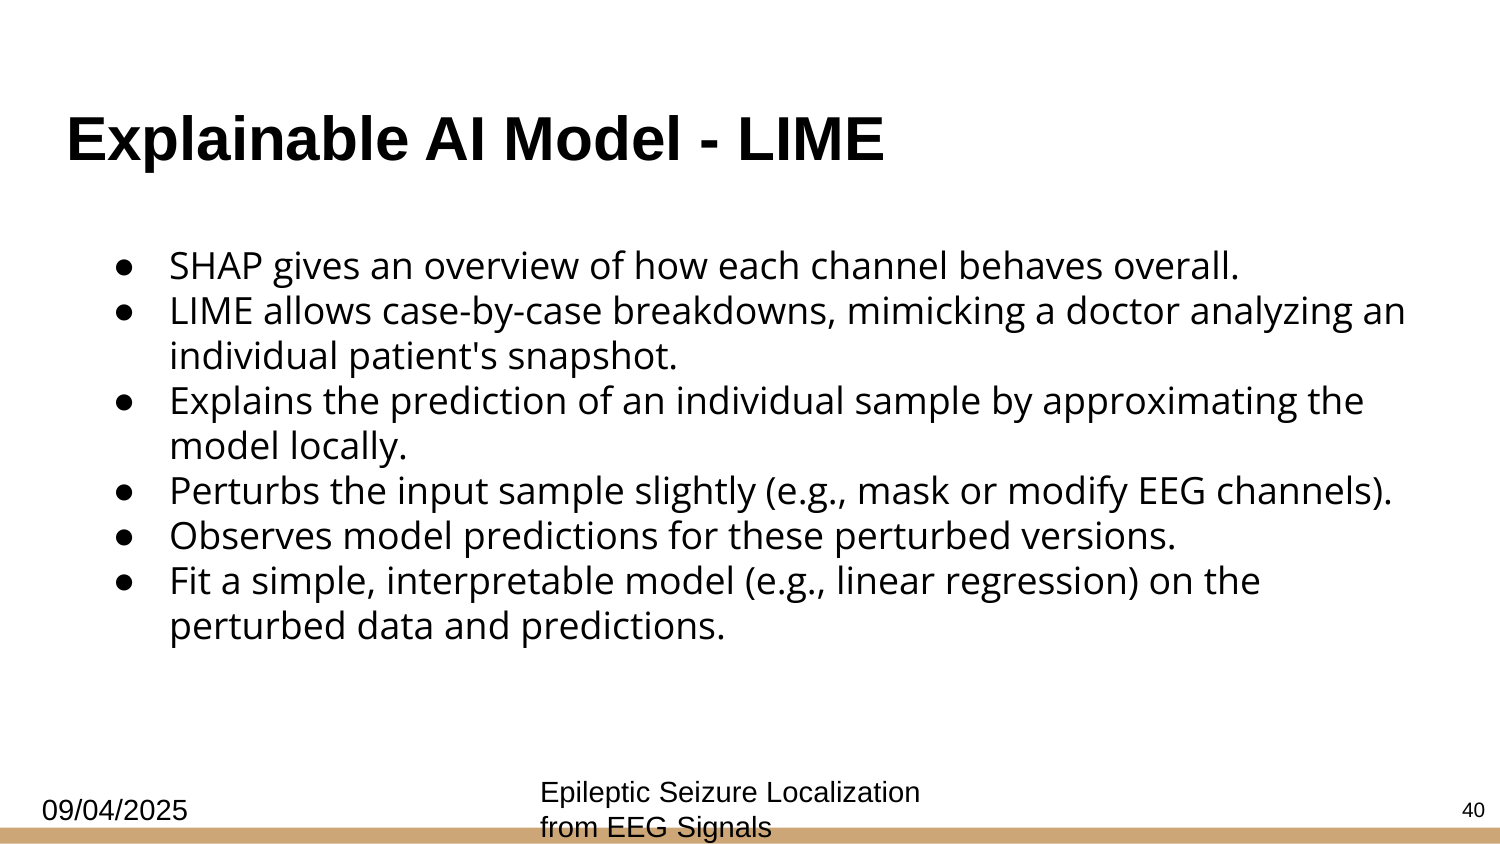

# Explainable AI Model - LIME
SHAP gives an overview of how each channel behaves overall.
LIME allows case-by-case breakdowns, mimicking a doctor analyzing an individual patient's snapshot.
Explains the prediction of an individual sample by approximating the model locally.
Perturbs the input sample slightly (e.g., mask or modify EEG channels).
Observes model predictions for these perturbed versions.
Fit a simple, interpretable model (e.g., linear regression) on the perturbed data and predictions.
40
09/04/2025
Epileptic Seizure Localization from EEG Signals